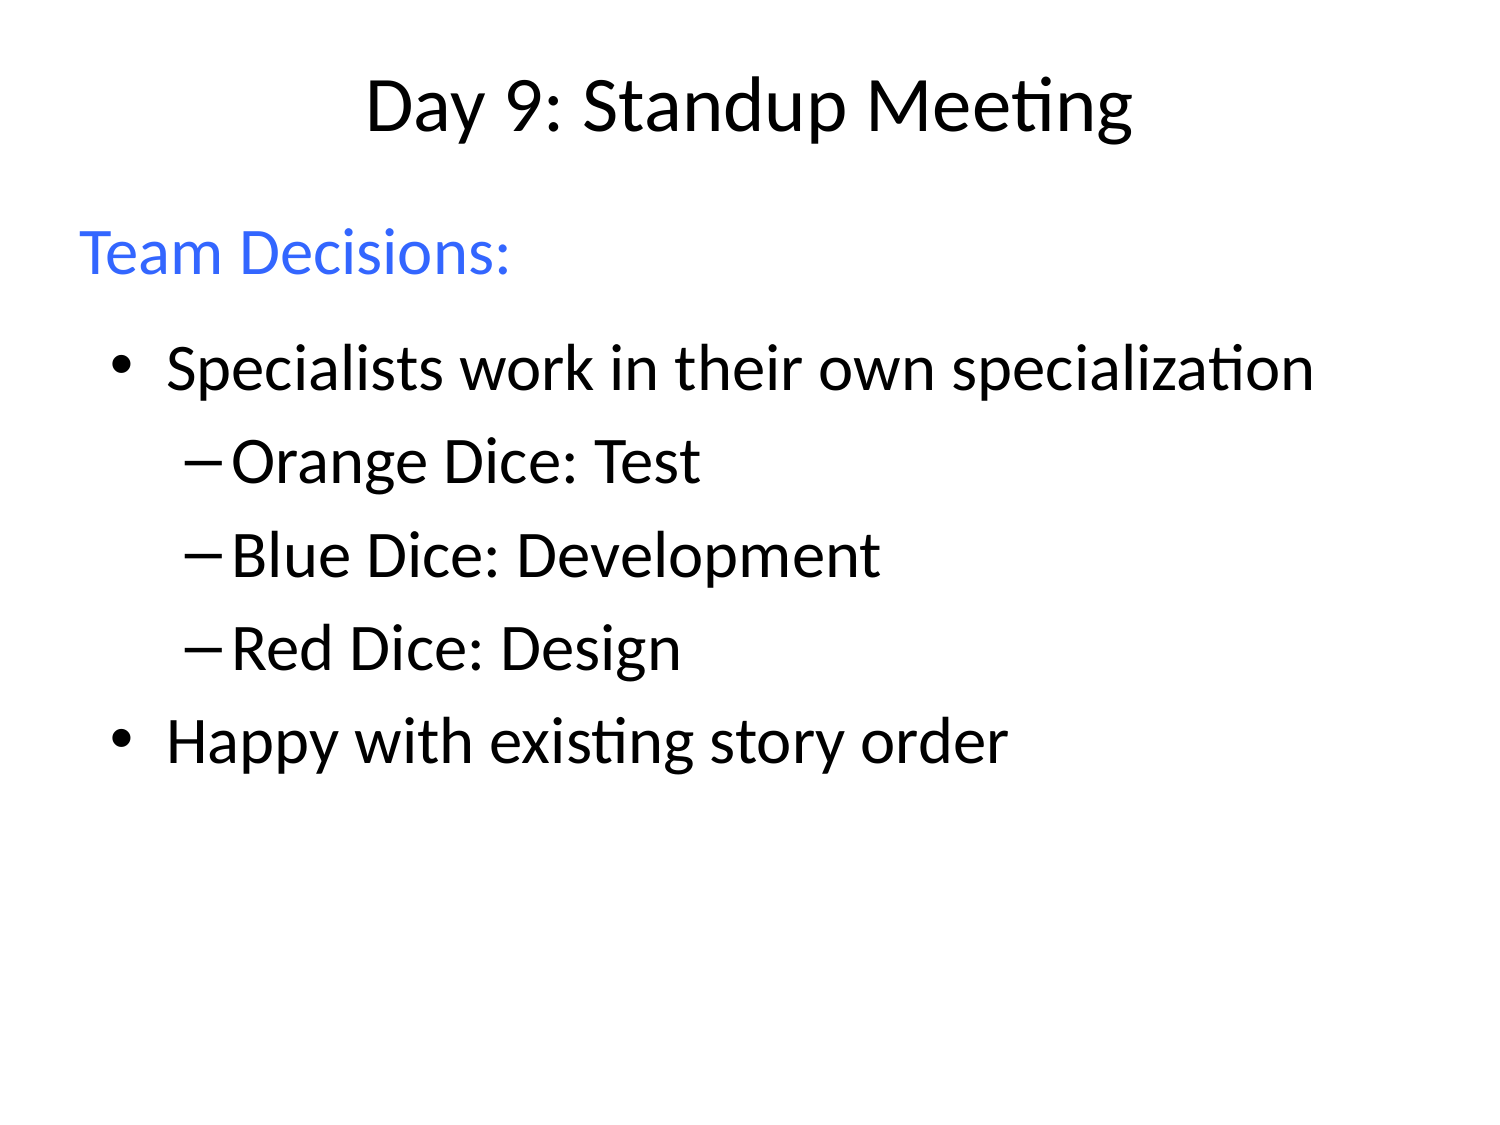

# Day 9: Standup Meeting
Team Decisions:
Specialists work in their own specialization
Orange Dice: Test
Blue Dice: Development
Red Dice: Design
Happy with existing story order